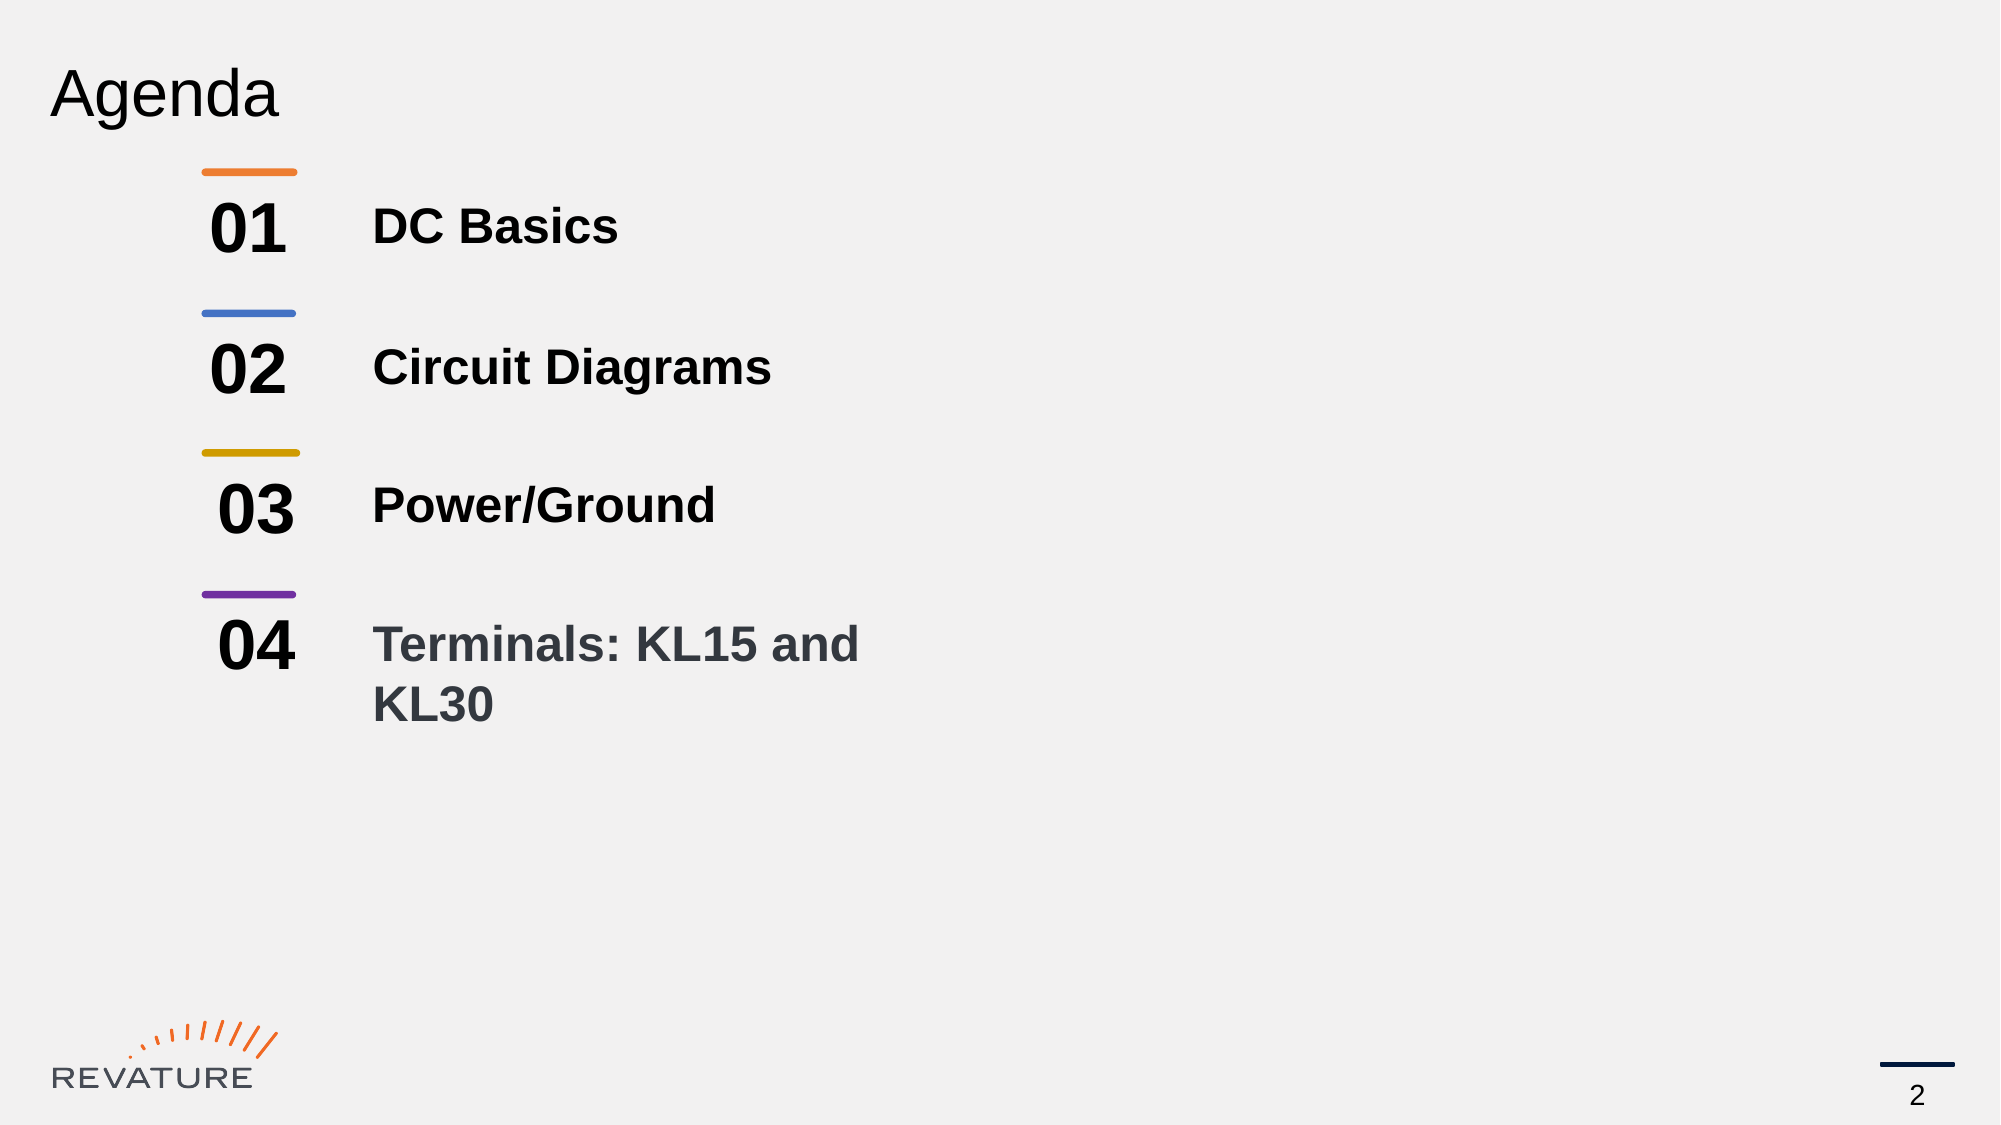

# Agenda

01
DC Basics

02
Circuit Diagrams

03
Power/Ground

04
Terminals: KL15 and KL30